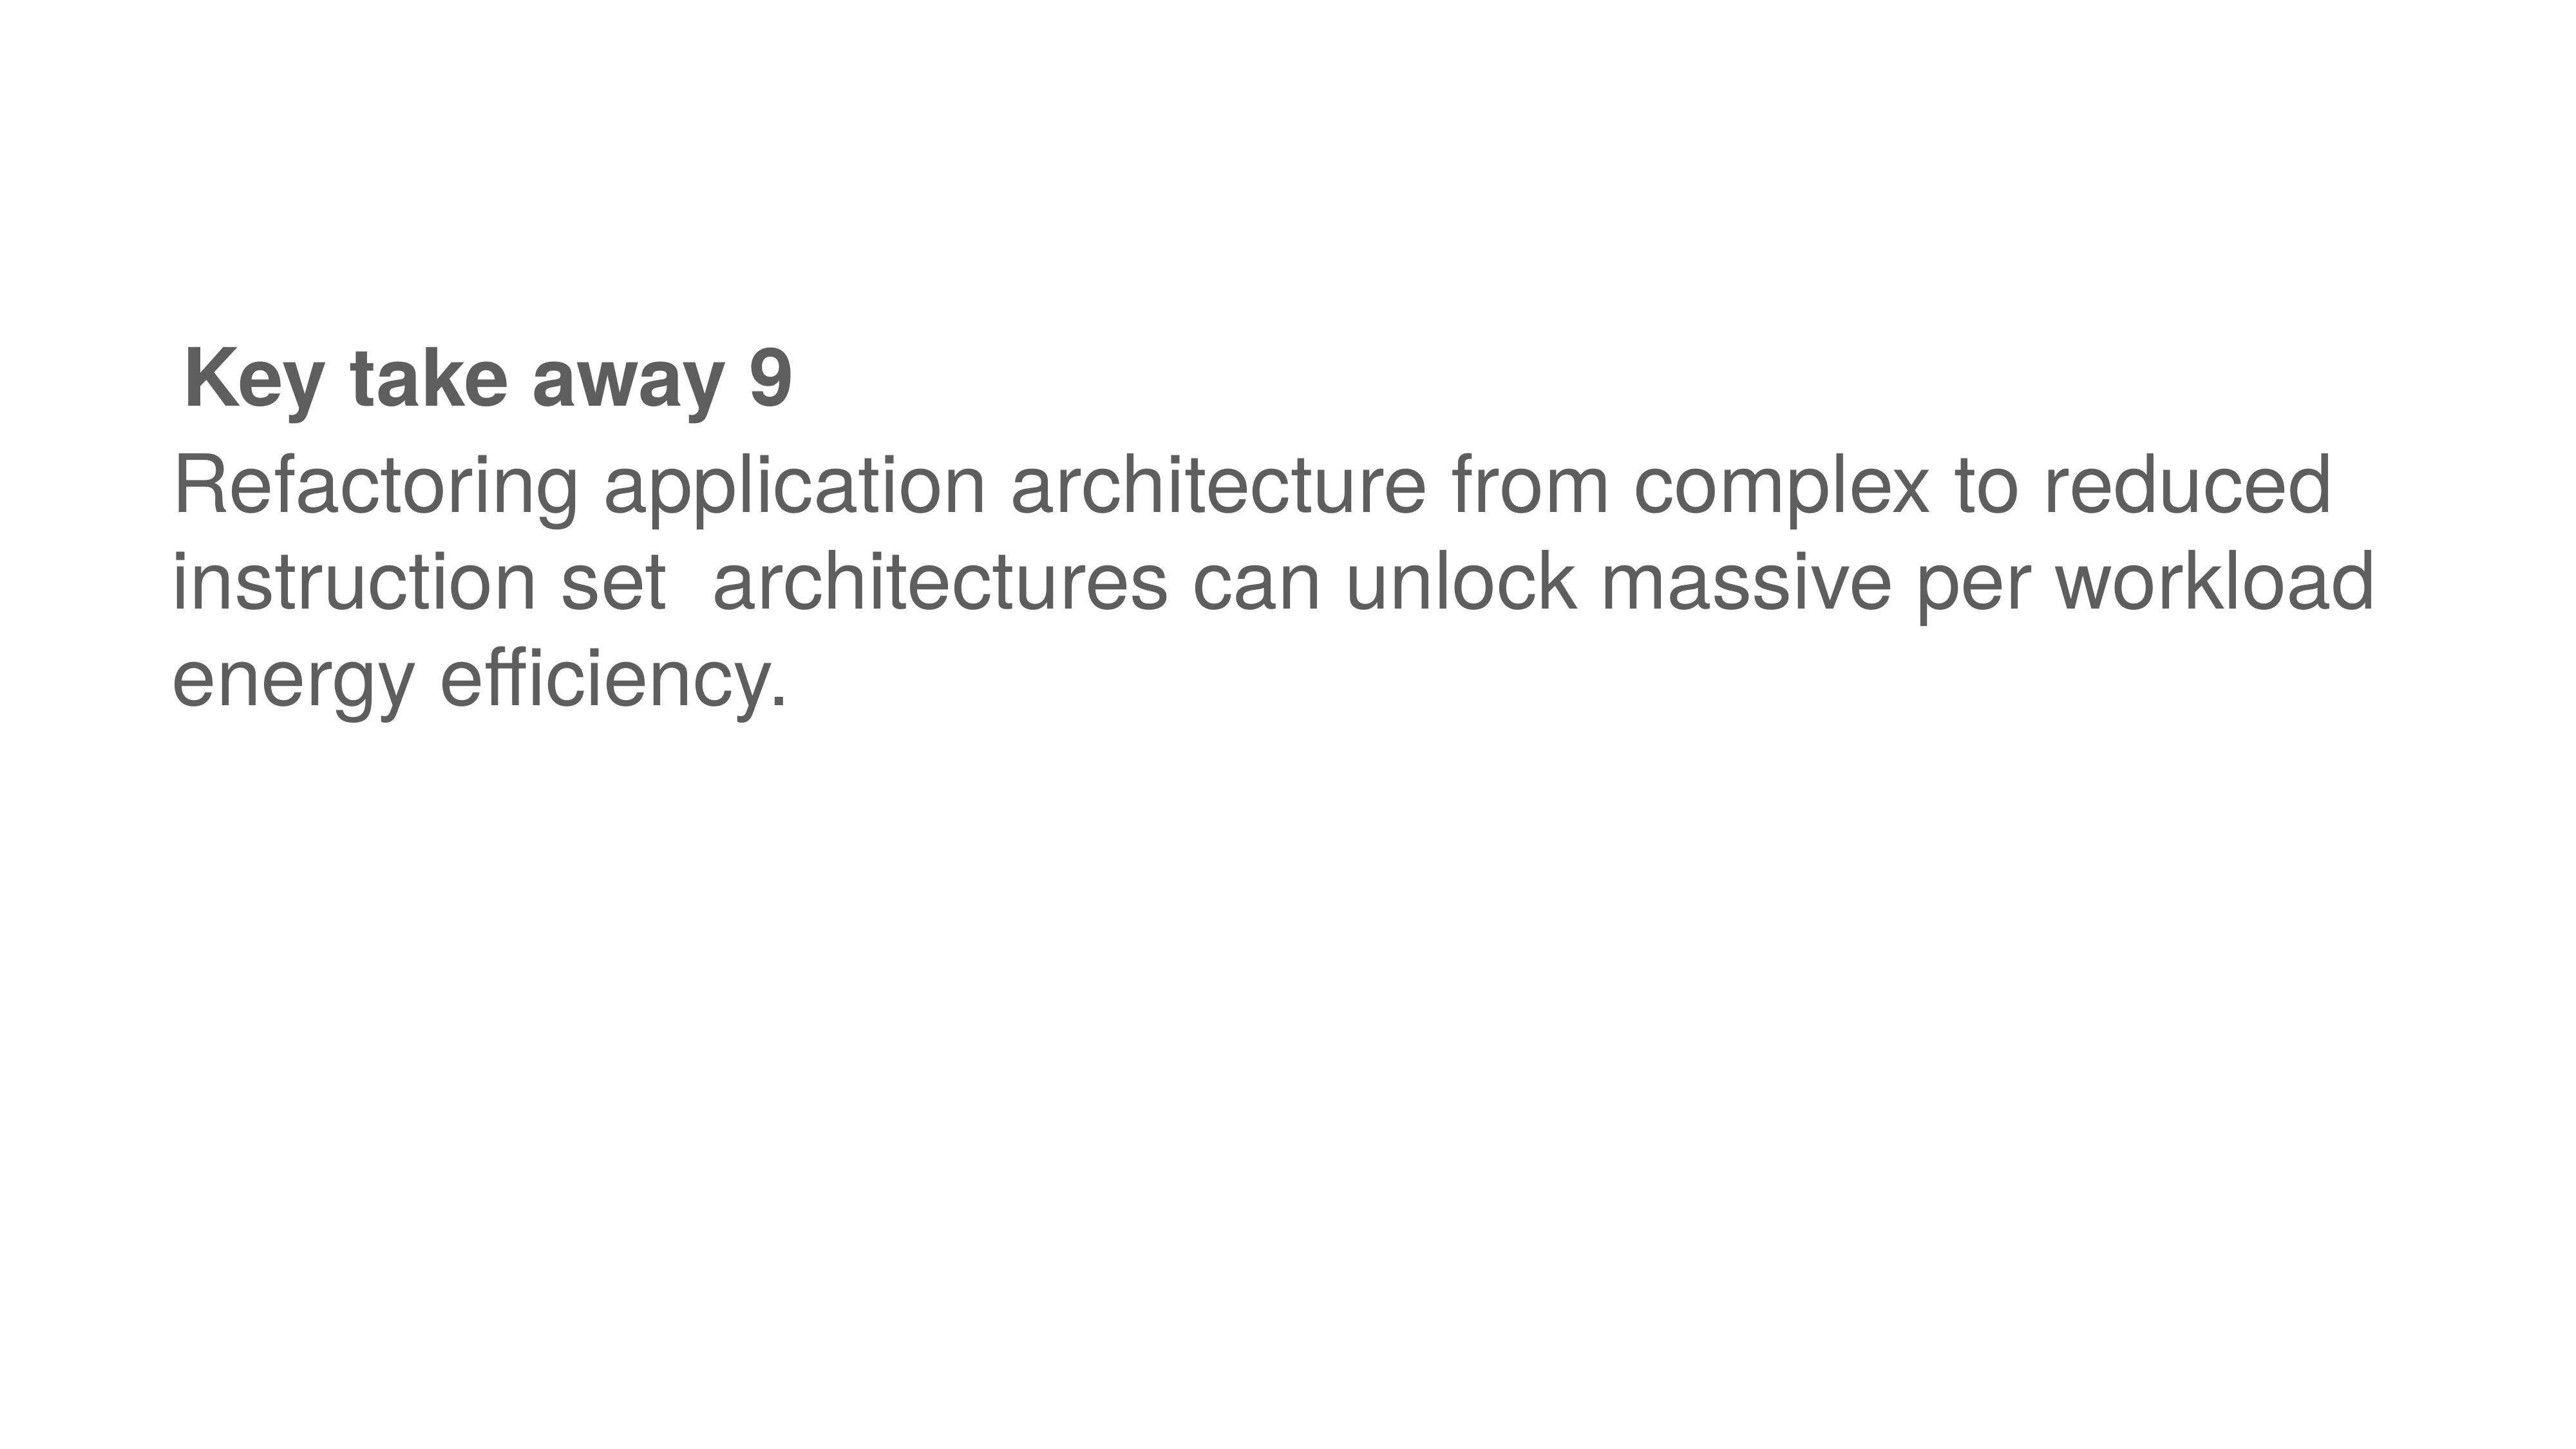

Key take away 9
Refactoring application architecture from complex to reduced instruction set  architectures can unlock massive per workload energy efficiency.